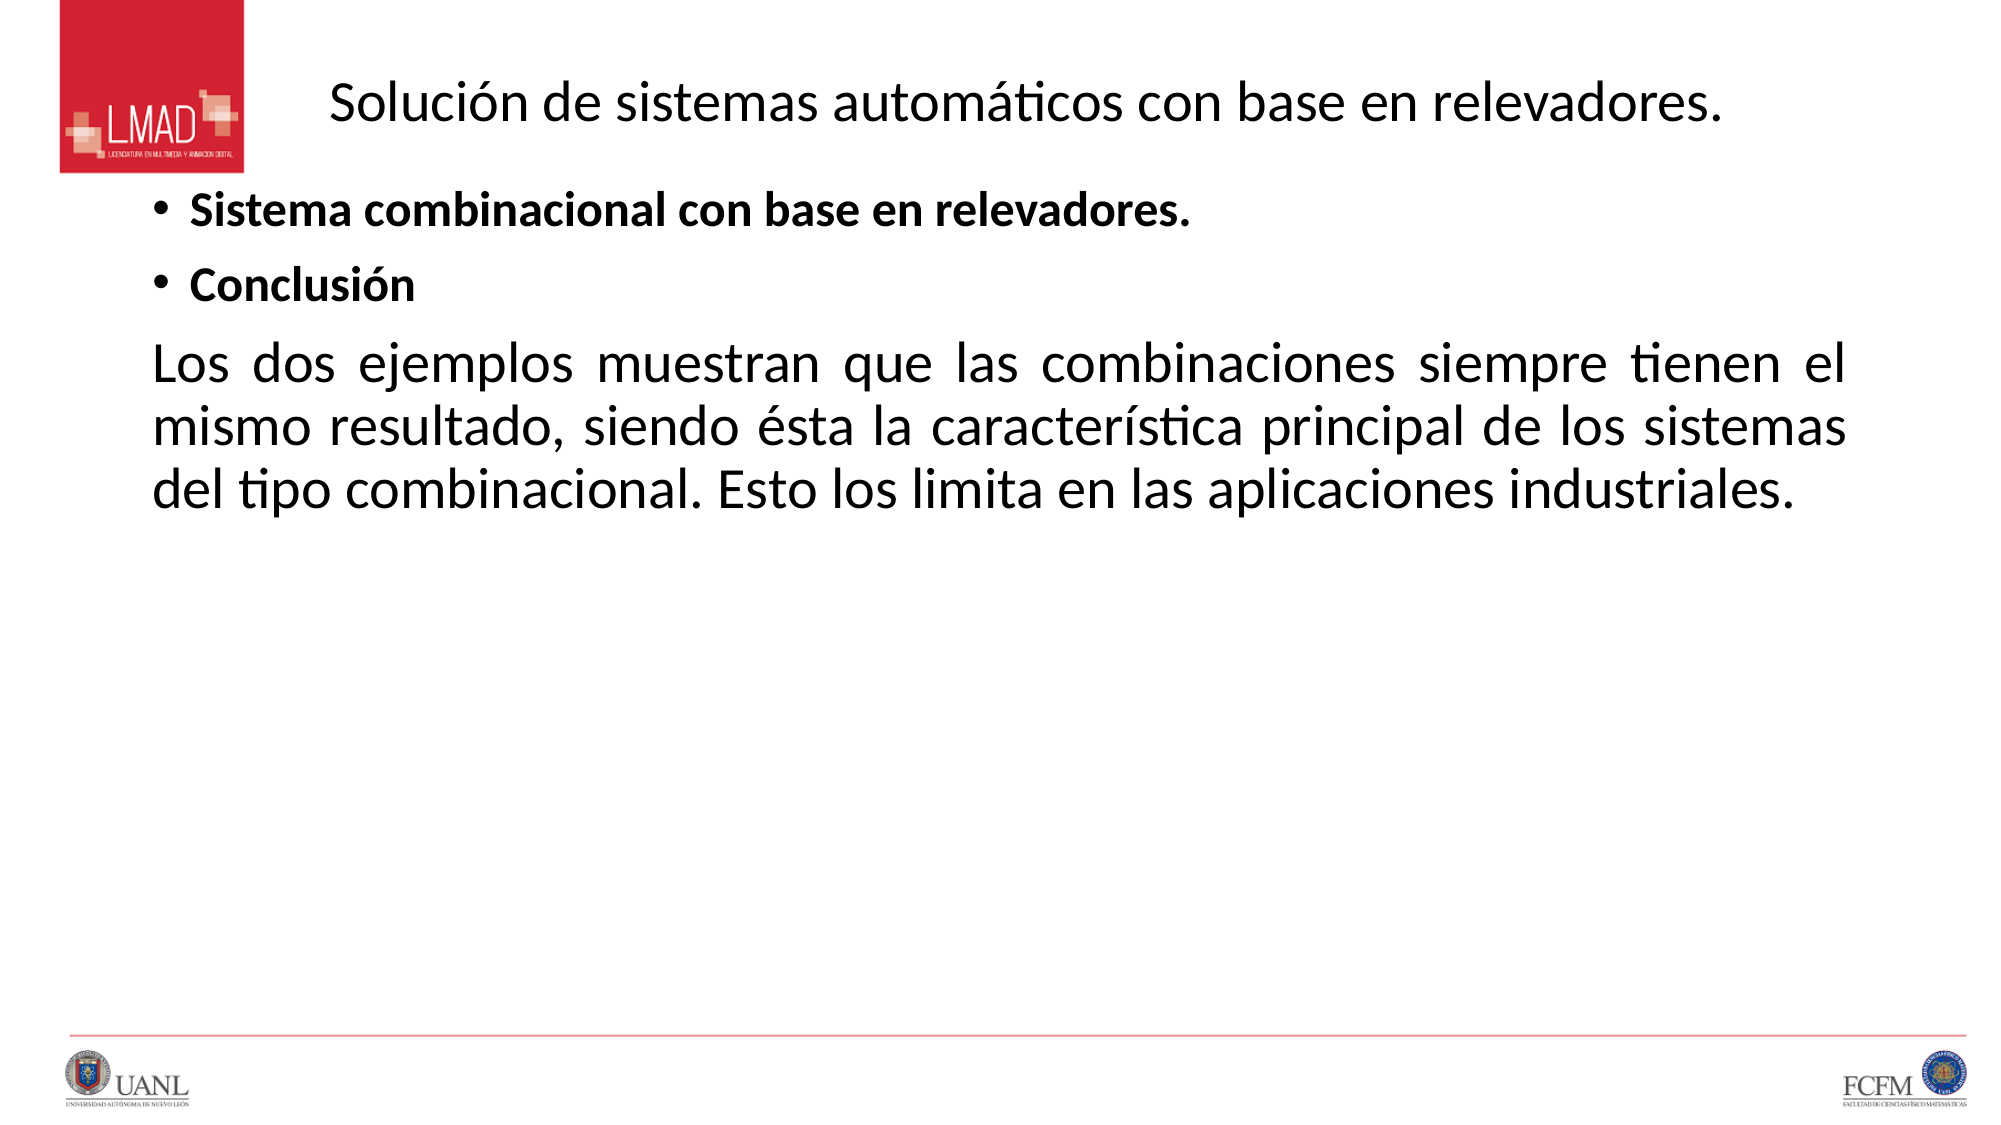

# Solución de sistemas automáticos con base en relevadores.
Sistema combinacional con base en relevadores.
Conclusión
Los dos ejemplos muestran que las combinaciones siempre tienen el mismo resultado, siendo ésta la característica principal de los sistemas del tipo combinacional. Esto los limita en las aplicaciones industriales.